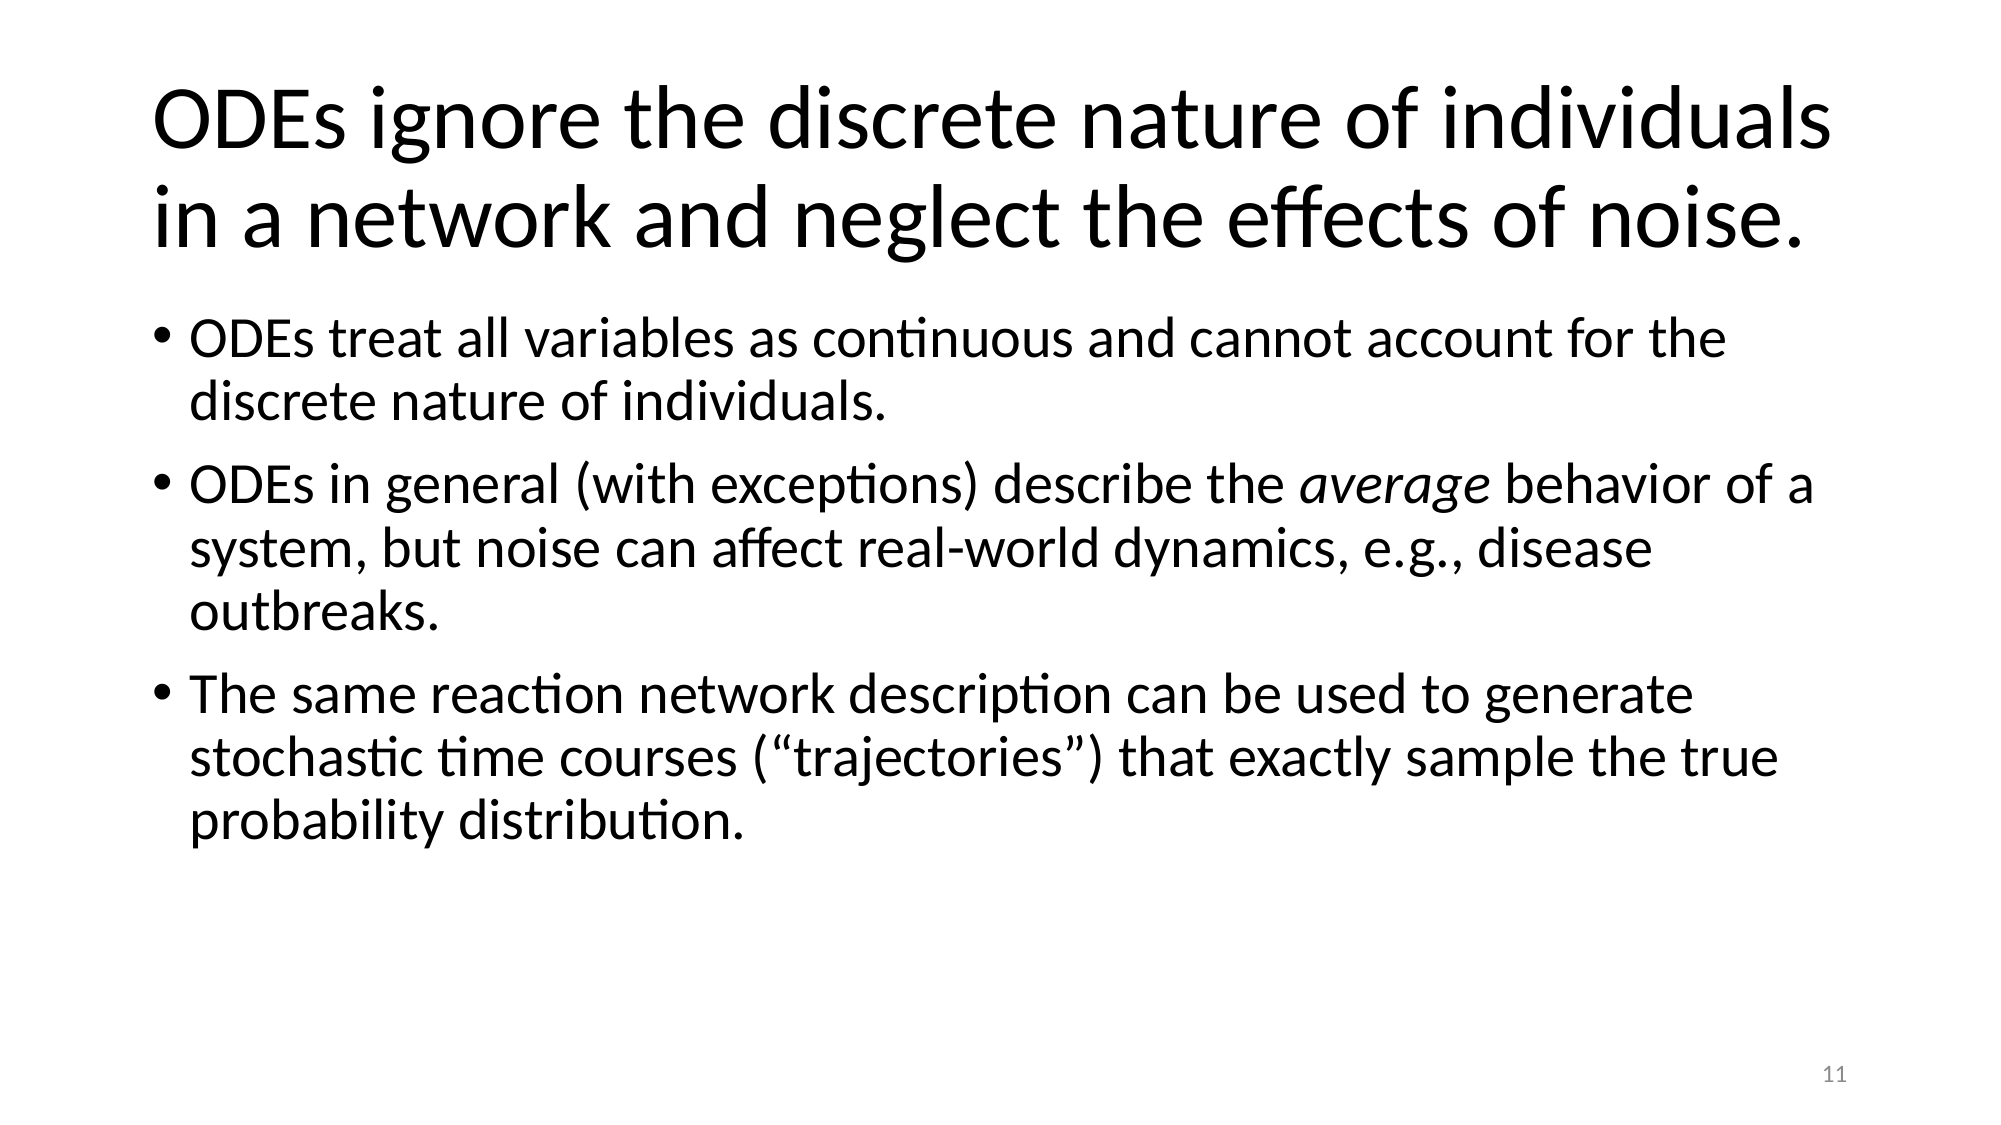

# ODEs ignore the discrete nature of individuals in a network and neglect the effects of noise.
ODEs treat all variables as continuous and cannot account for the discrete nature of individuals.
ODEs in general (with exceptions) describe the average behavior of a system, but noise can affect real-world dynamics, e.g., disease outbreaks.
The same reaction network description can be used to generate stochastic time courses (“trajectories”) that exactly sample the true probability distribution.
11